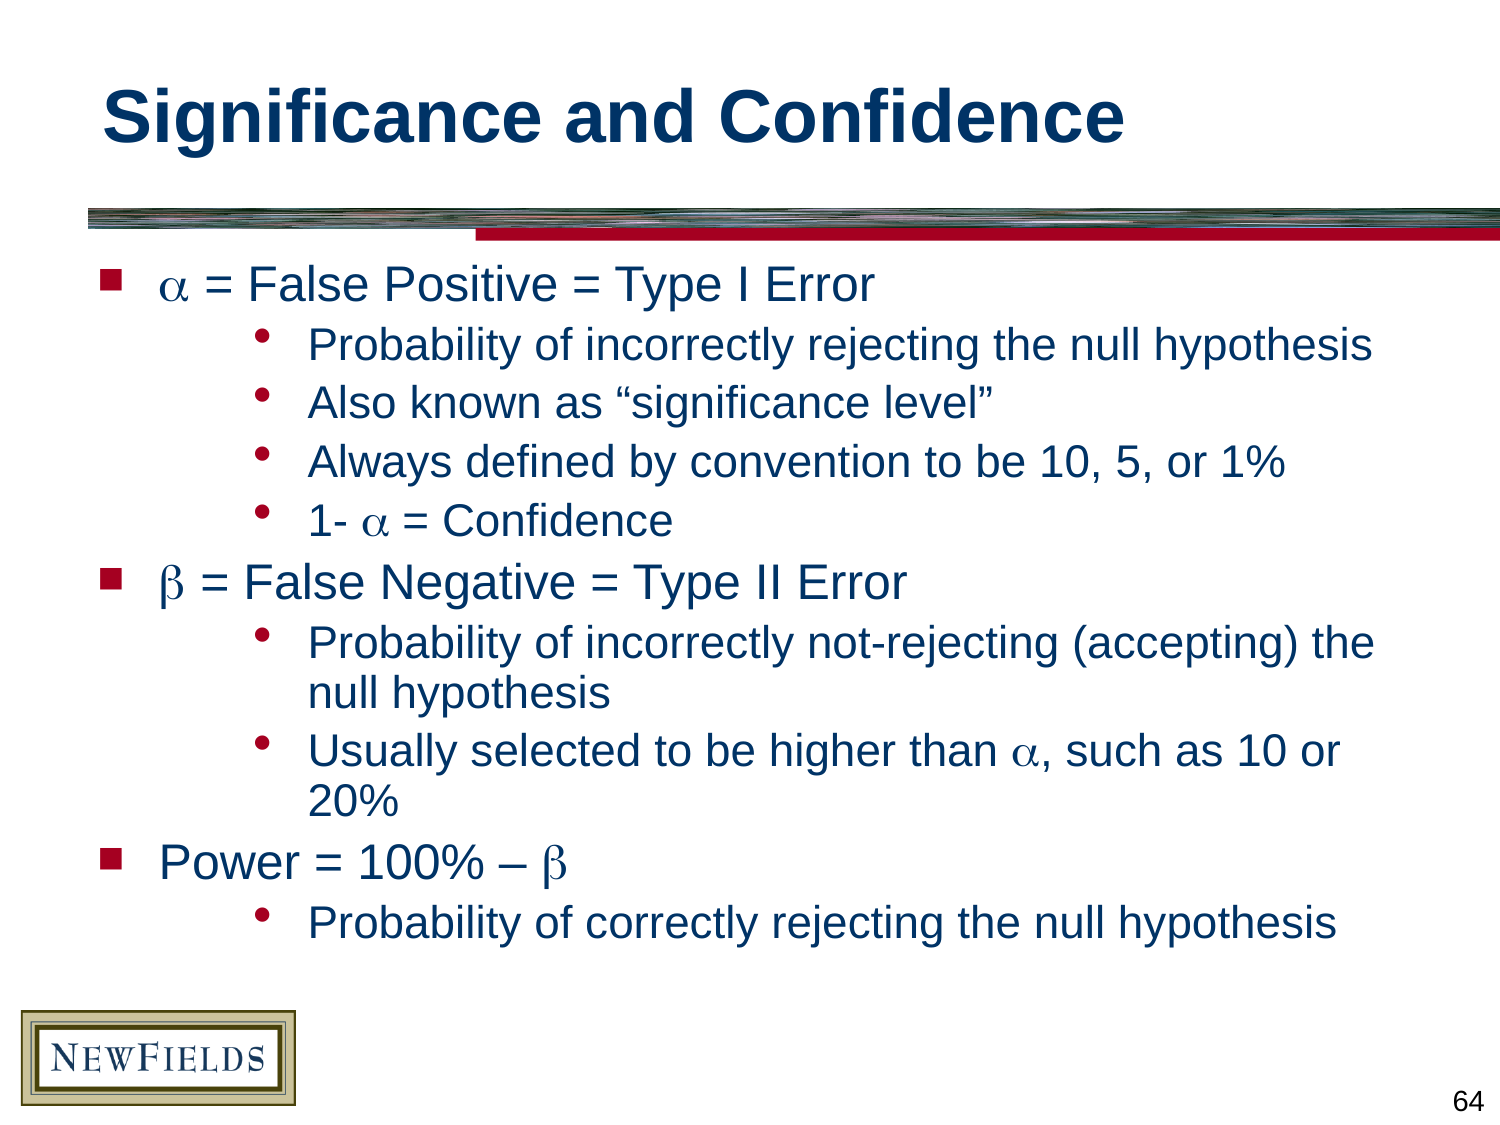

# Significance and Confidence
α = False Positive = Type I Error
Probability of incorrectly rejecting the null hypothesis
Also known as “significance level”
Always defined by convention to be 10, 5, or 1%
1- α = Confidence
β = False Negative = Type II Error
Probability of incorrectly not-rejecting (accepting) the null hypothesis
Usually selected to be higher than α, such as 10 or 20%
Power = 100% – β
Probability of correctly rejecting the null hypothesis
64